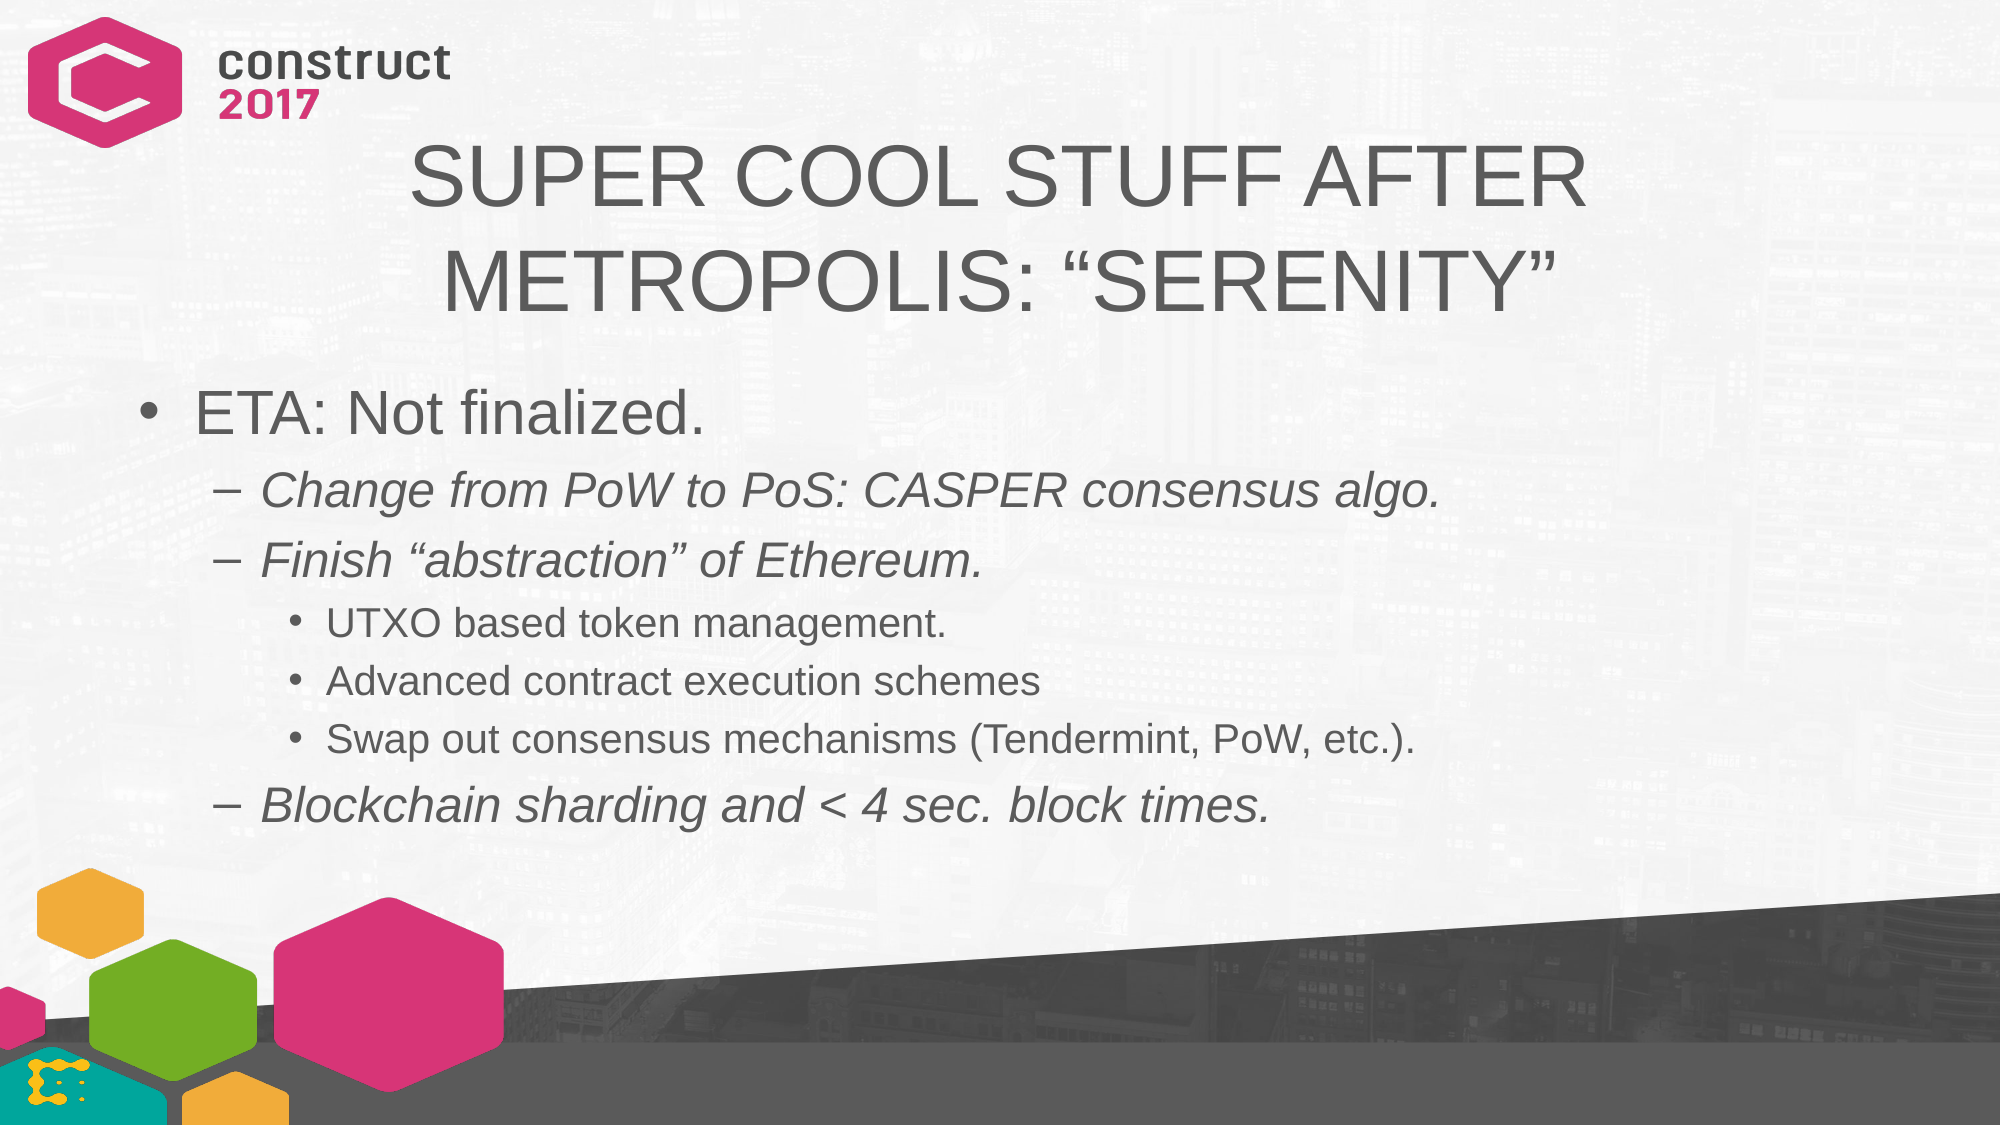

# Super cool stuff after metropolis: “Serenity”
ETA: Not finalized.
Change from PoW to PoS: CASPER consensus algo.
Finish “abstraction” of Ethereum.
UTXO based token management.
Advanced contract execution schemes
Swap out consensus mechanisms (Tendermint, PoW, etc.).
Blockchain sharding and < 4 sec. block times.